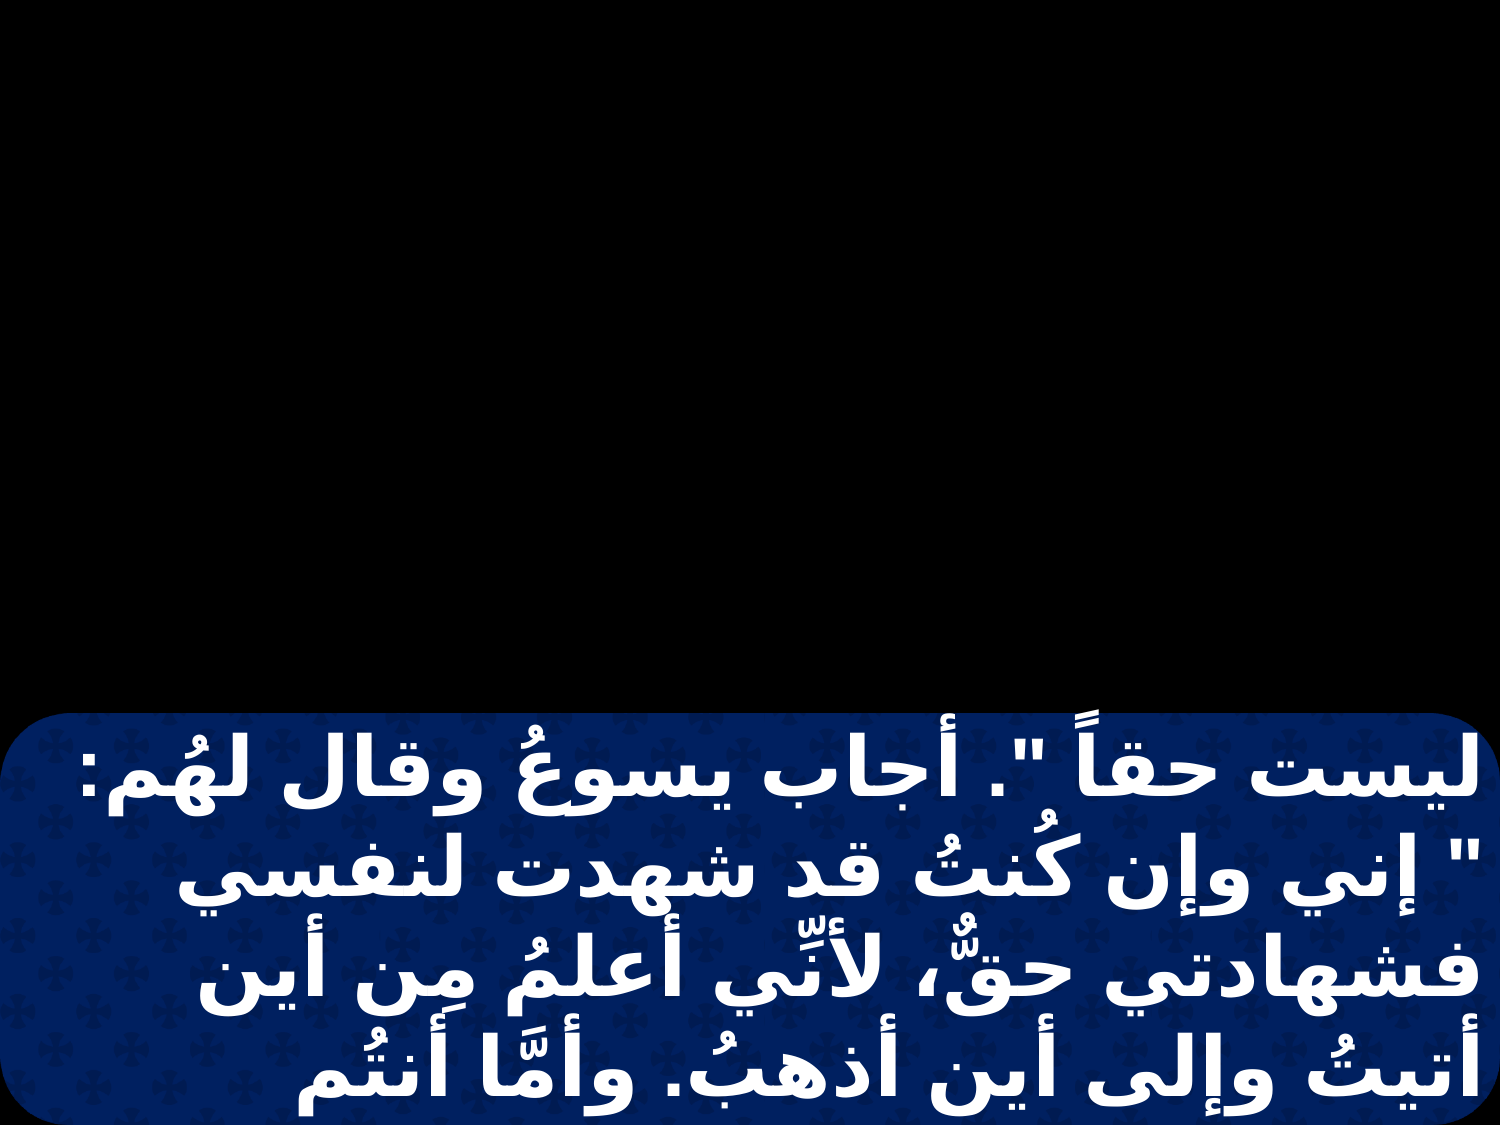

ليست حقاً ". أجاب يسوعُ وقال لهُم: " إني وإن كُنتُ قد شهدت لنفسي فشهادتي حقٌّ، لأنِّي أعلمُ مِن أين أتيتُ وإلى أين أذهبُ. وأمَّا أنتُم فلستُم
تعلمُون مِن أين أتيتُ